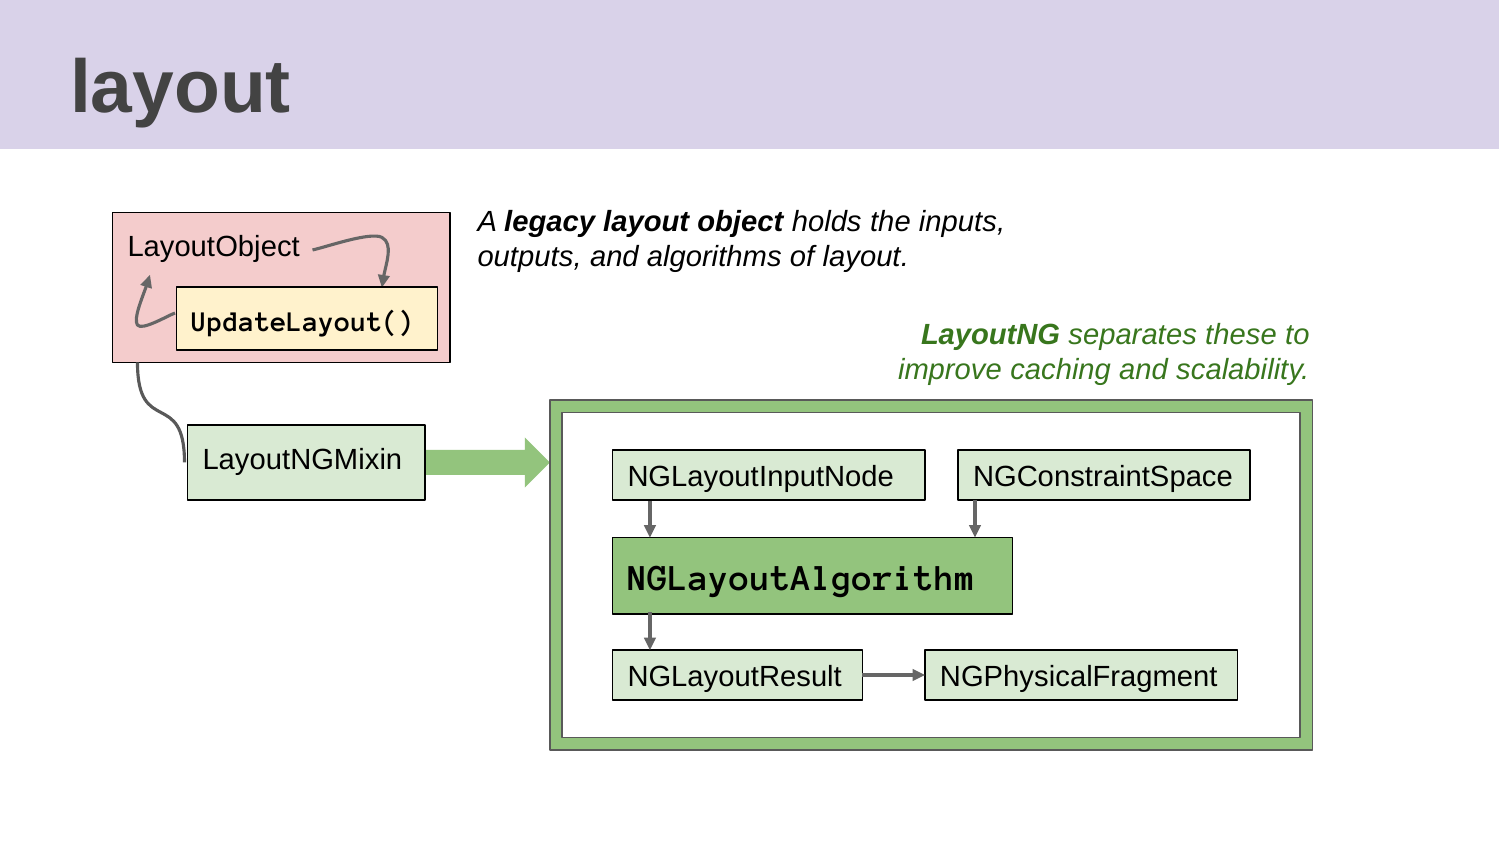

layout
A legacy layout object holds the inputs, outputs, and algorithms of layout.
LayoutObject

UpdateLayout()
LayoutNG separates these to improve caching and scalability.

LayoutNGMixin

NGLayoutInputNode
NGConstraintSpace
NGLayoutAlgorithm
NGLayoutResult
NGPhysicalFragment